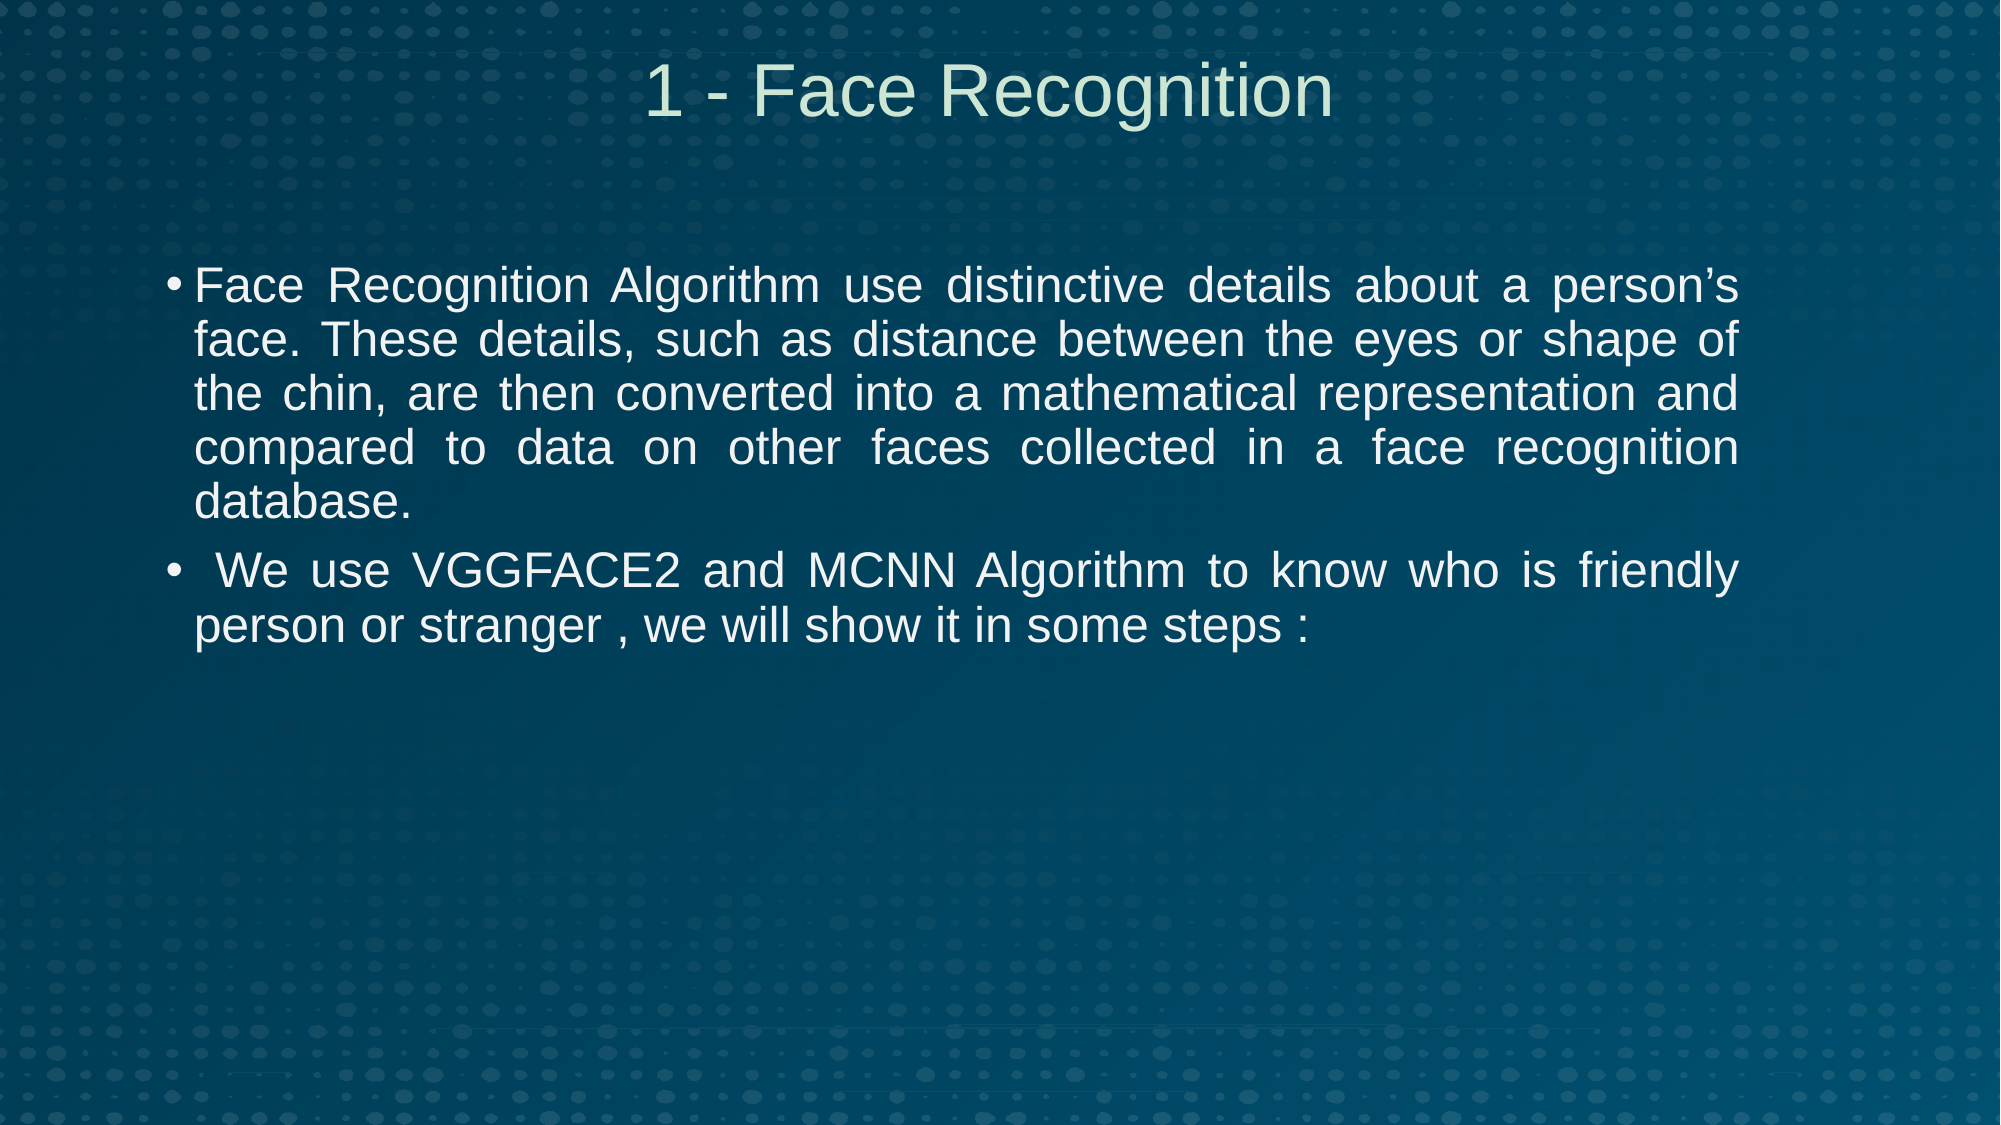

1 - Face Recognition
Face Recognition Algorithm use distinctive details about a person’s face. These details, such as distance between the eyes or shape of the chin, are then converted into a mathematical representation and compared to data on other faces collected in a face recognition database.
 We use VGGFACE2 and MCNN Algorithm to know who is friendly person or stranger , we will show it in some steps :